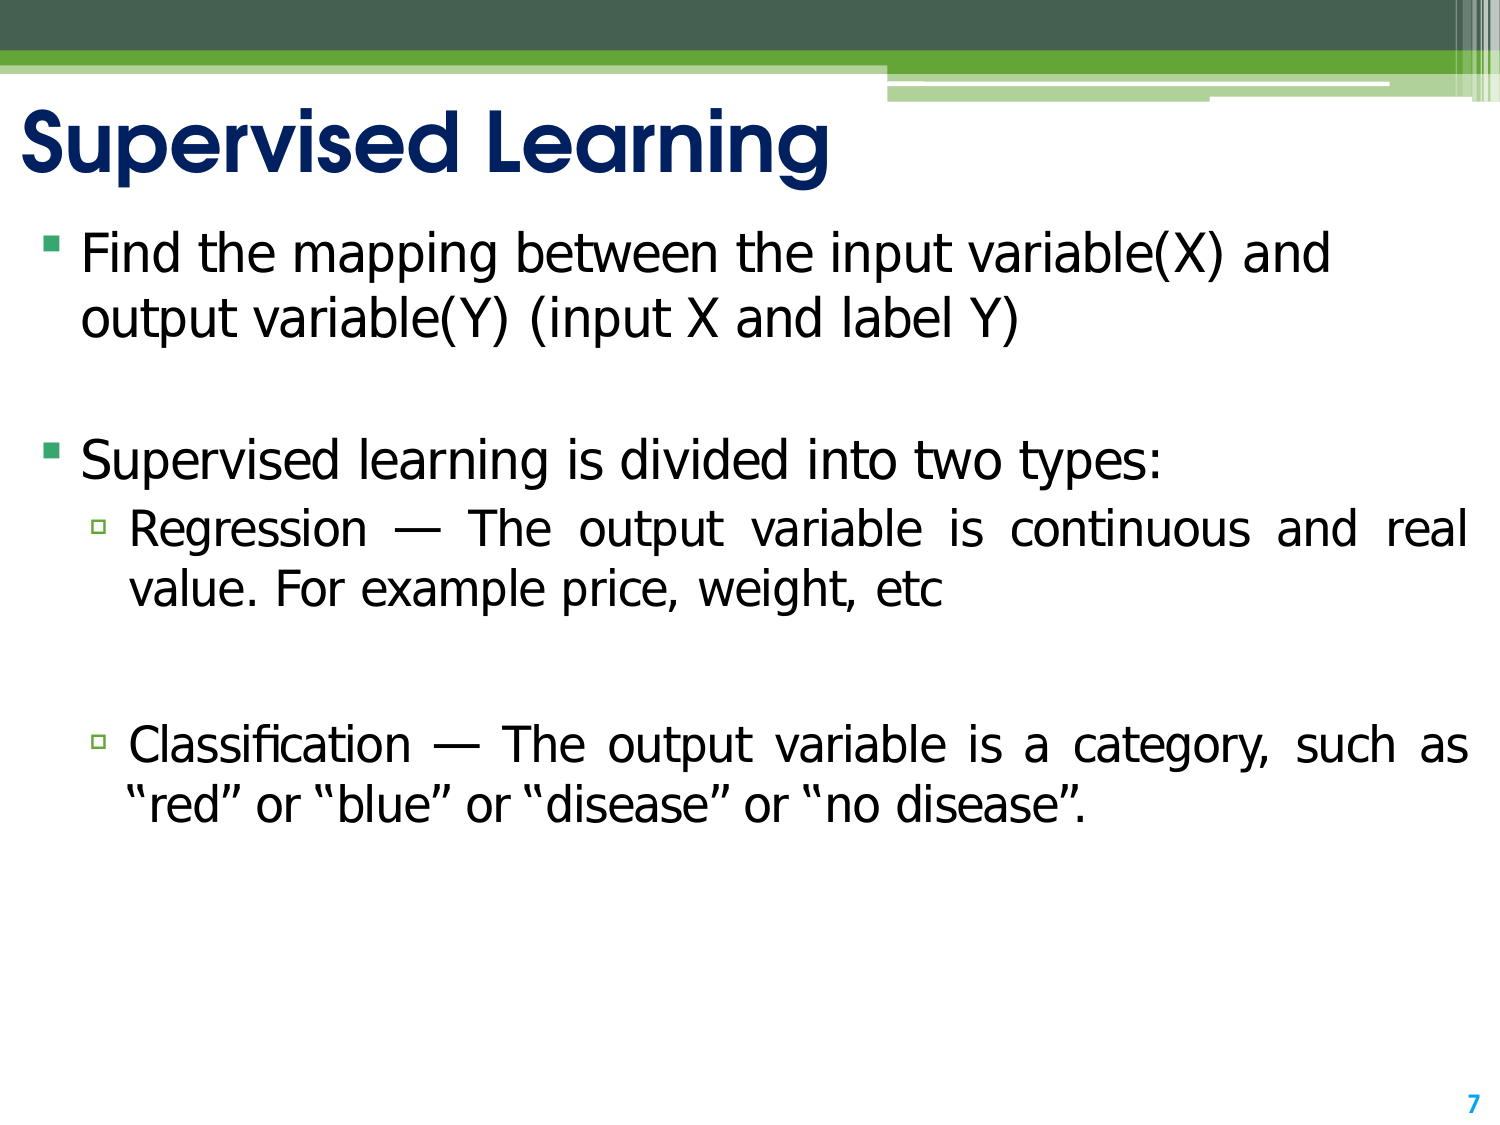

# Supervised Learning
Find the mapping between the input variable(X) and output variable(Y) (input X and label Y)

Supervised learning is divided into two types:
Regression — The output variable is continuous and real value. For example price, weight, etc

Classification — The output variable is a category, such as “red” or “blue” or “disease” or “no disease”.